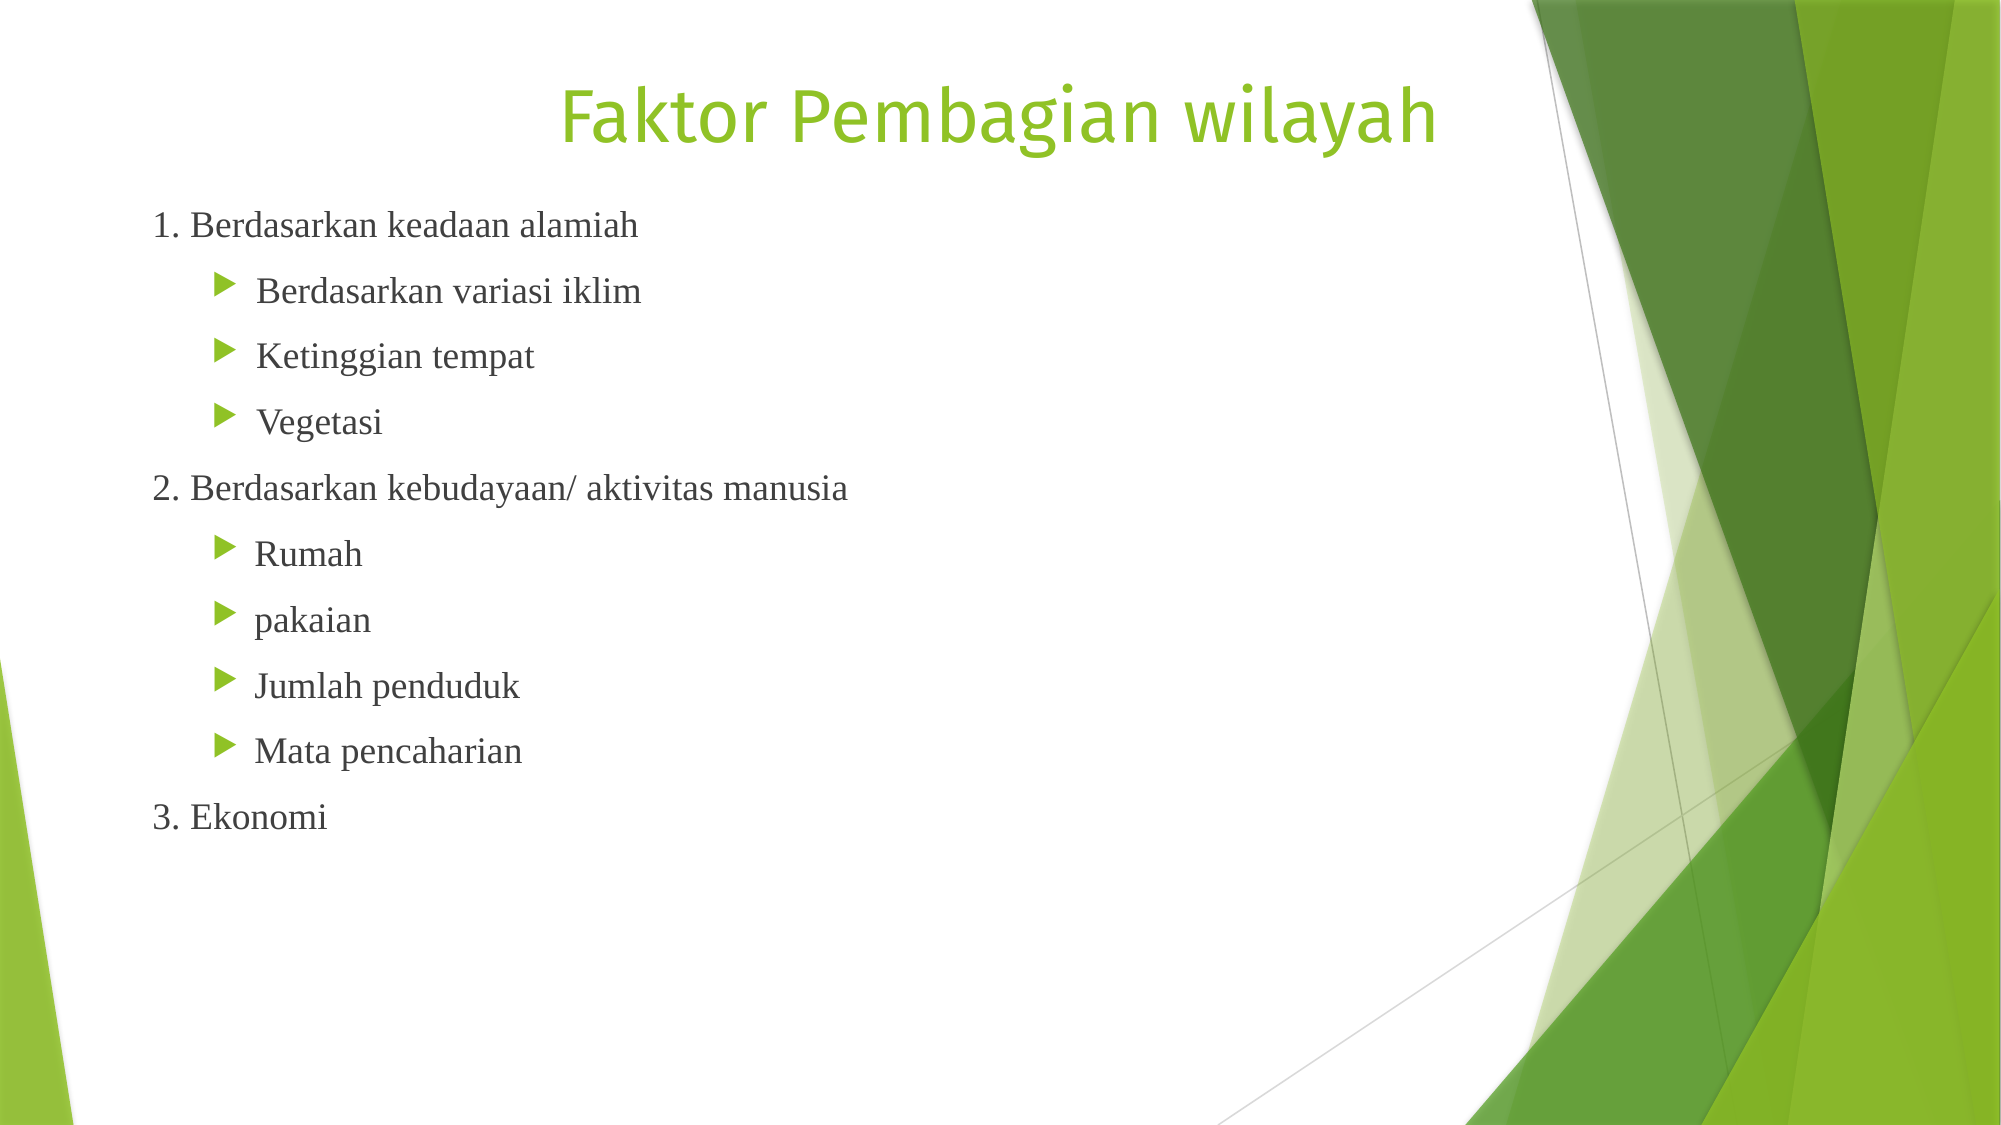

# Faktor Pembagian wilayah
1. Berdasarkan keadaan alamiah
Berdasarkan variasi iklim
Ketinggian tempat
Vegetasi
2. Berdasarkan kebudayaan/ aktivitas manusia
Rumah
pakaian
Jumlah penduduk
Mata pencaharian
3. Ekonomi